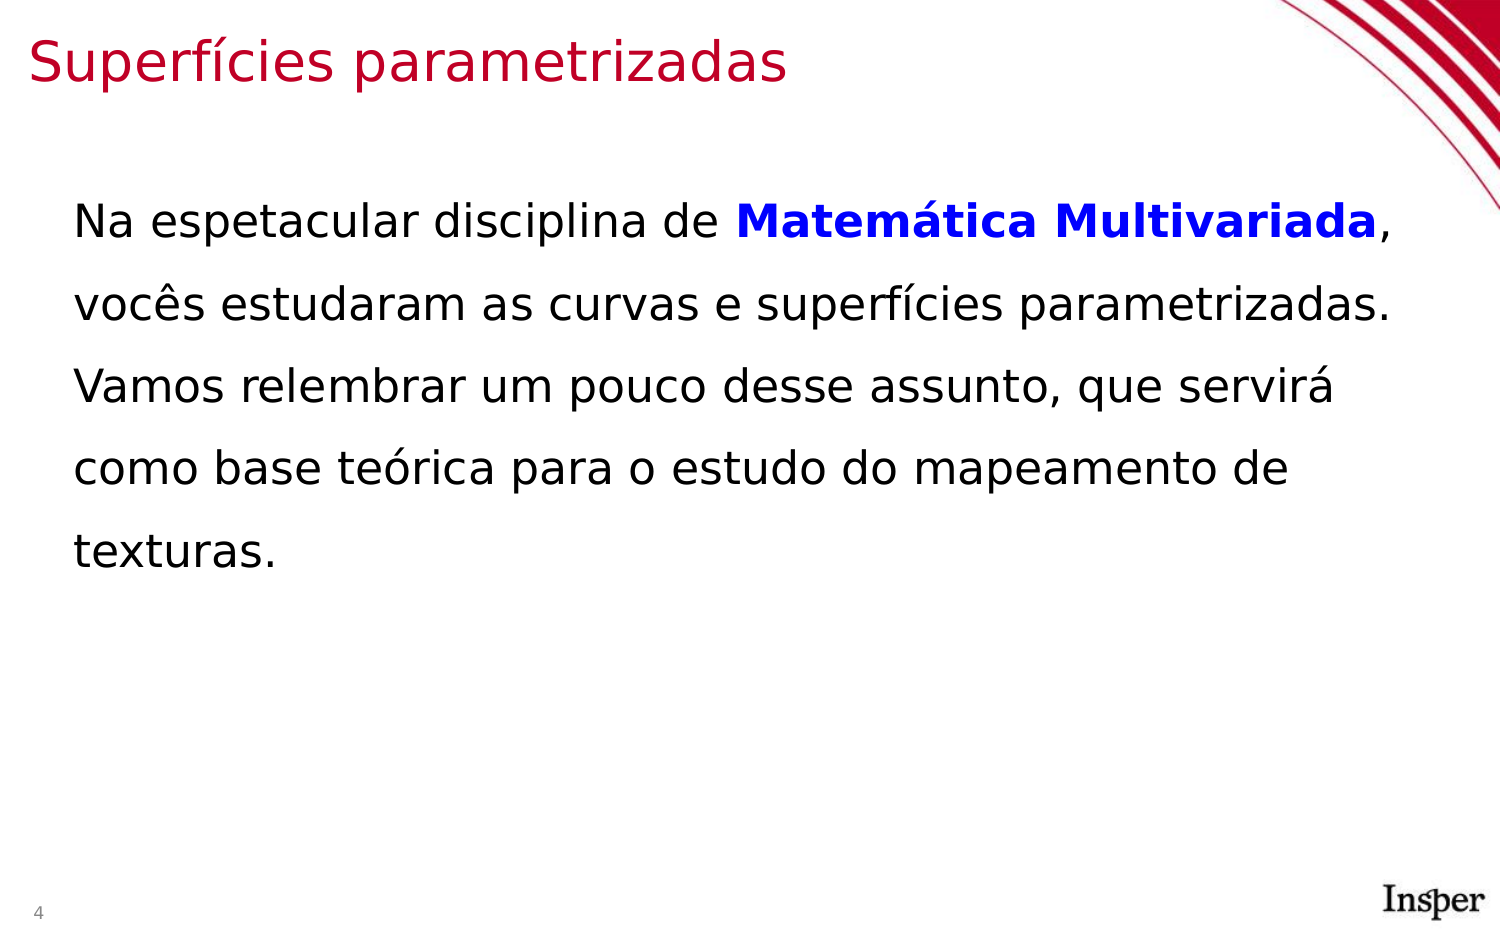

# Superfícies parametrizadas
Na espetacular disciplina de Matemática Multivariada, vocês estudaram as curvas e superfícies parametrizadas. Vamos relembrar um pouco desse assunto, que servirá como base teórica para o estudo do mapeamento de texturas.
4